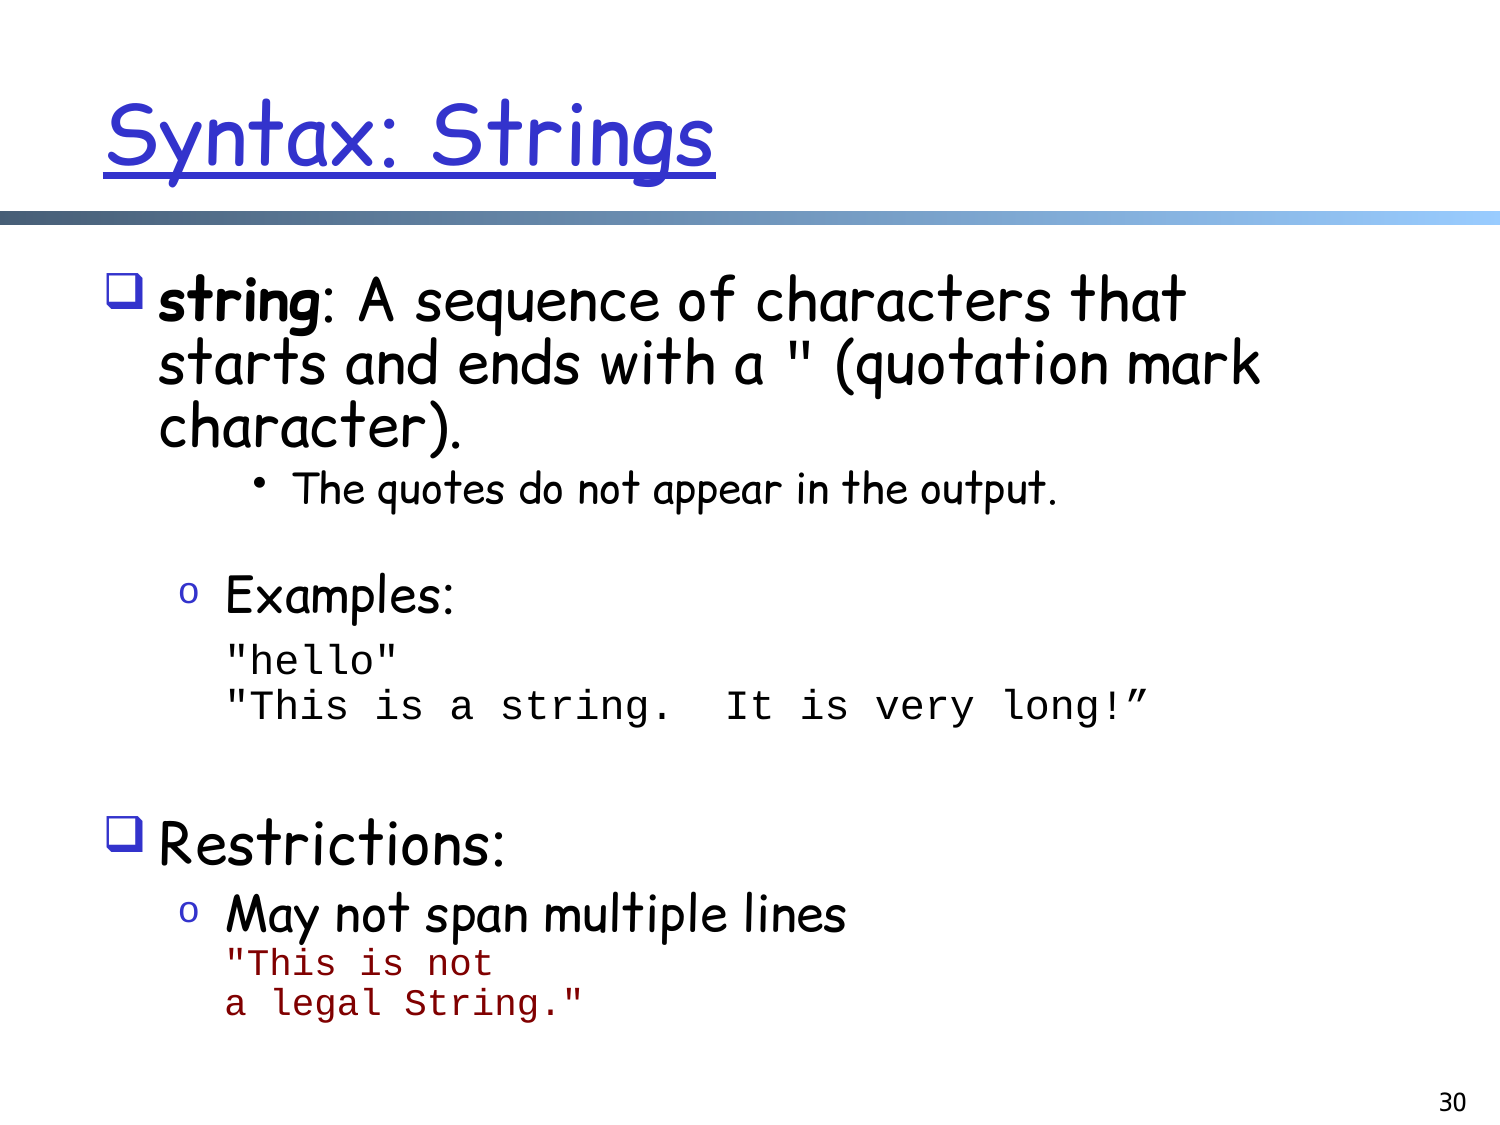

# Syntax: Strings
string: A sequence of characters that starts and ends with a " (quotation mark character).
The quotes do not appear in the output.

Examples:
"hello"
"This is a string.  It is very long!”

Restrictions:
May not span multiple lines
"This is not
a legal String."

30